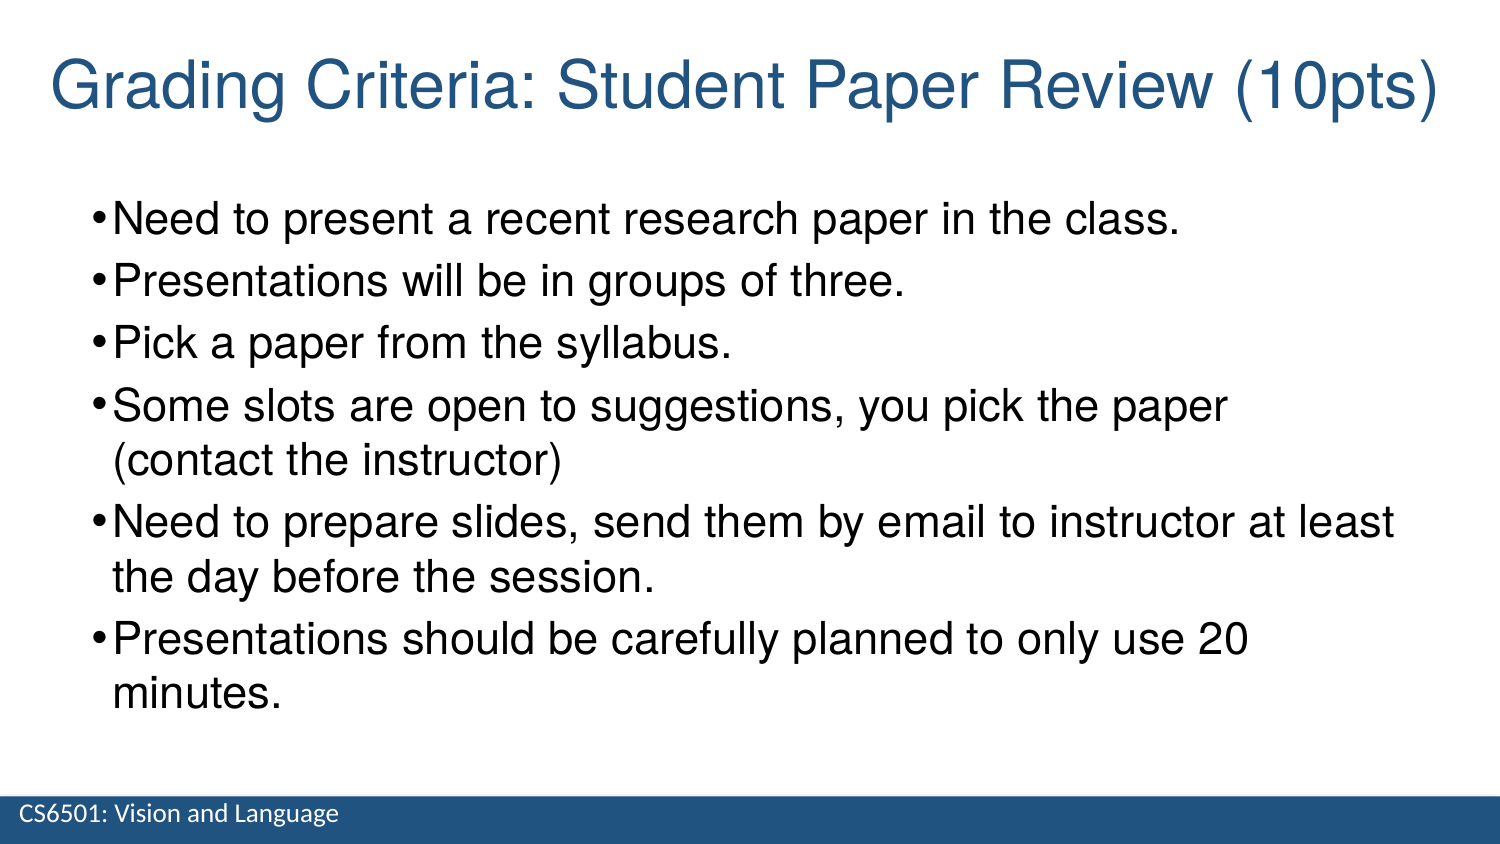

Grading Criteria: Student Paper Review (10pts)
Need to present a recent research paper in the class.
Presentations will be in groups of three.
Pick a paper from the syllabus.
Some slots are open to suggestions, you pick the paper (contact the instructor)
Need to prepare slides, send them by email to instructor at least the day before the session.
Presentations should be carefully planned to only use 20 minutes.